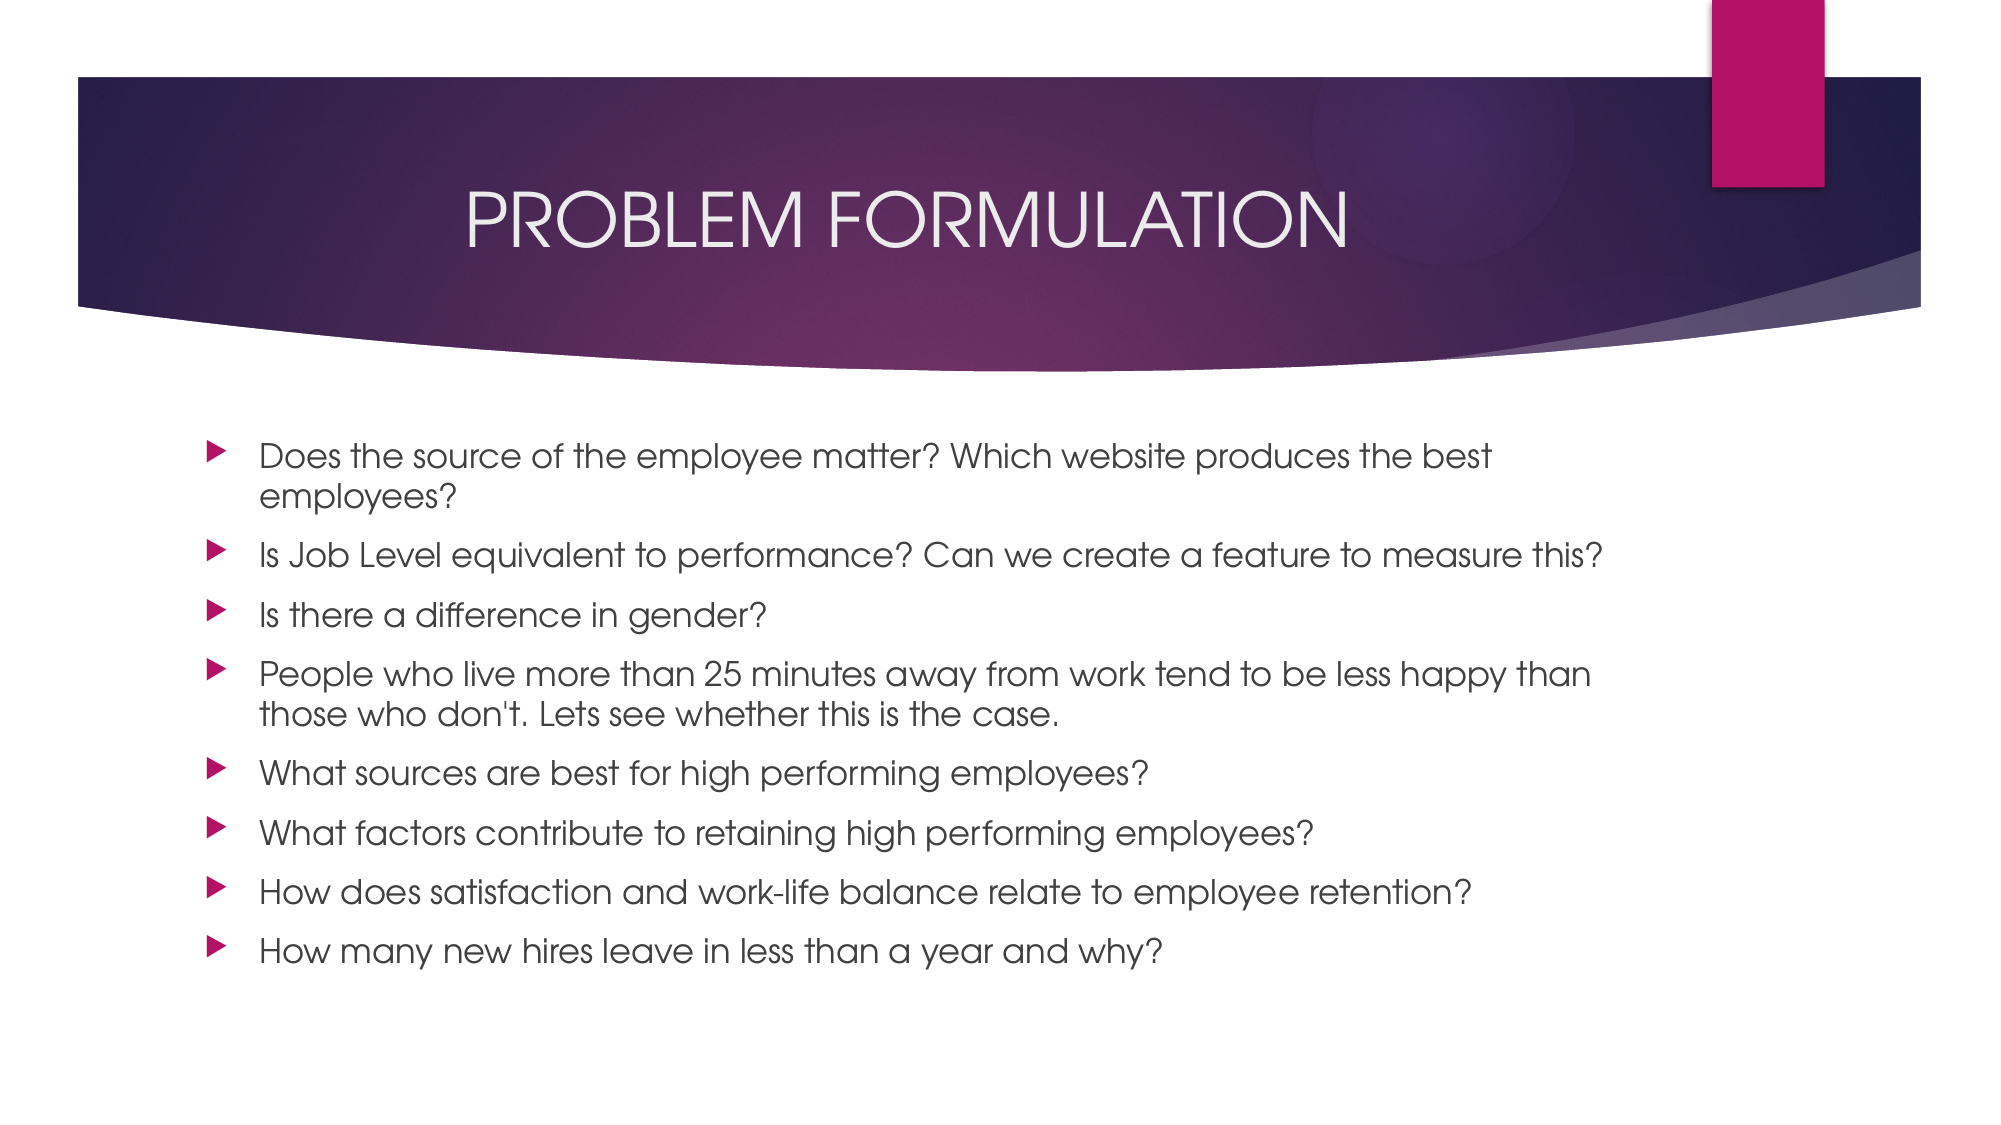

# PROBLEM FORMULATION
Does the source of the employee matter? Which website produces the best employees?
Is Job Level equivalent to performance? Can we create a feature to measure this?
Is there a difference in gender?
People who live more than 25 minutes away from work tend to be less happy than those who don't. Lets see whether this is the case.
What sources are best for high performing employees?
What factors contribute to retaining high performing employees?
How does satisfaction and work-life balance relate to employee retention?
How many new hires leave in less than a year and why?